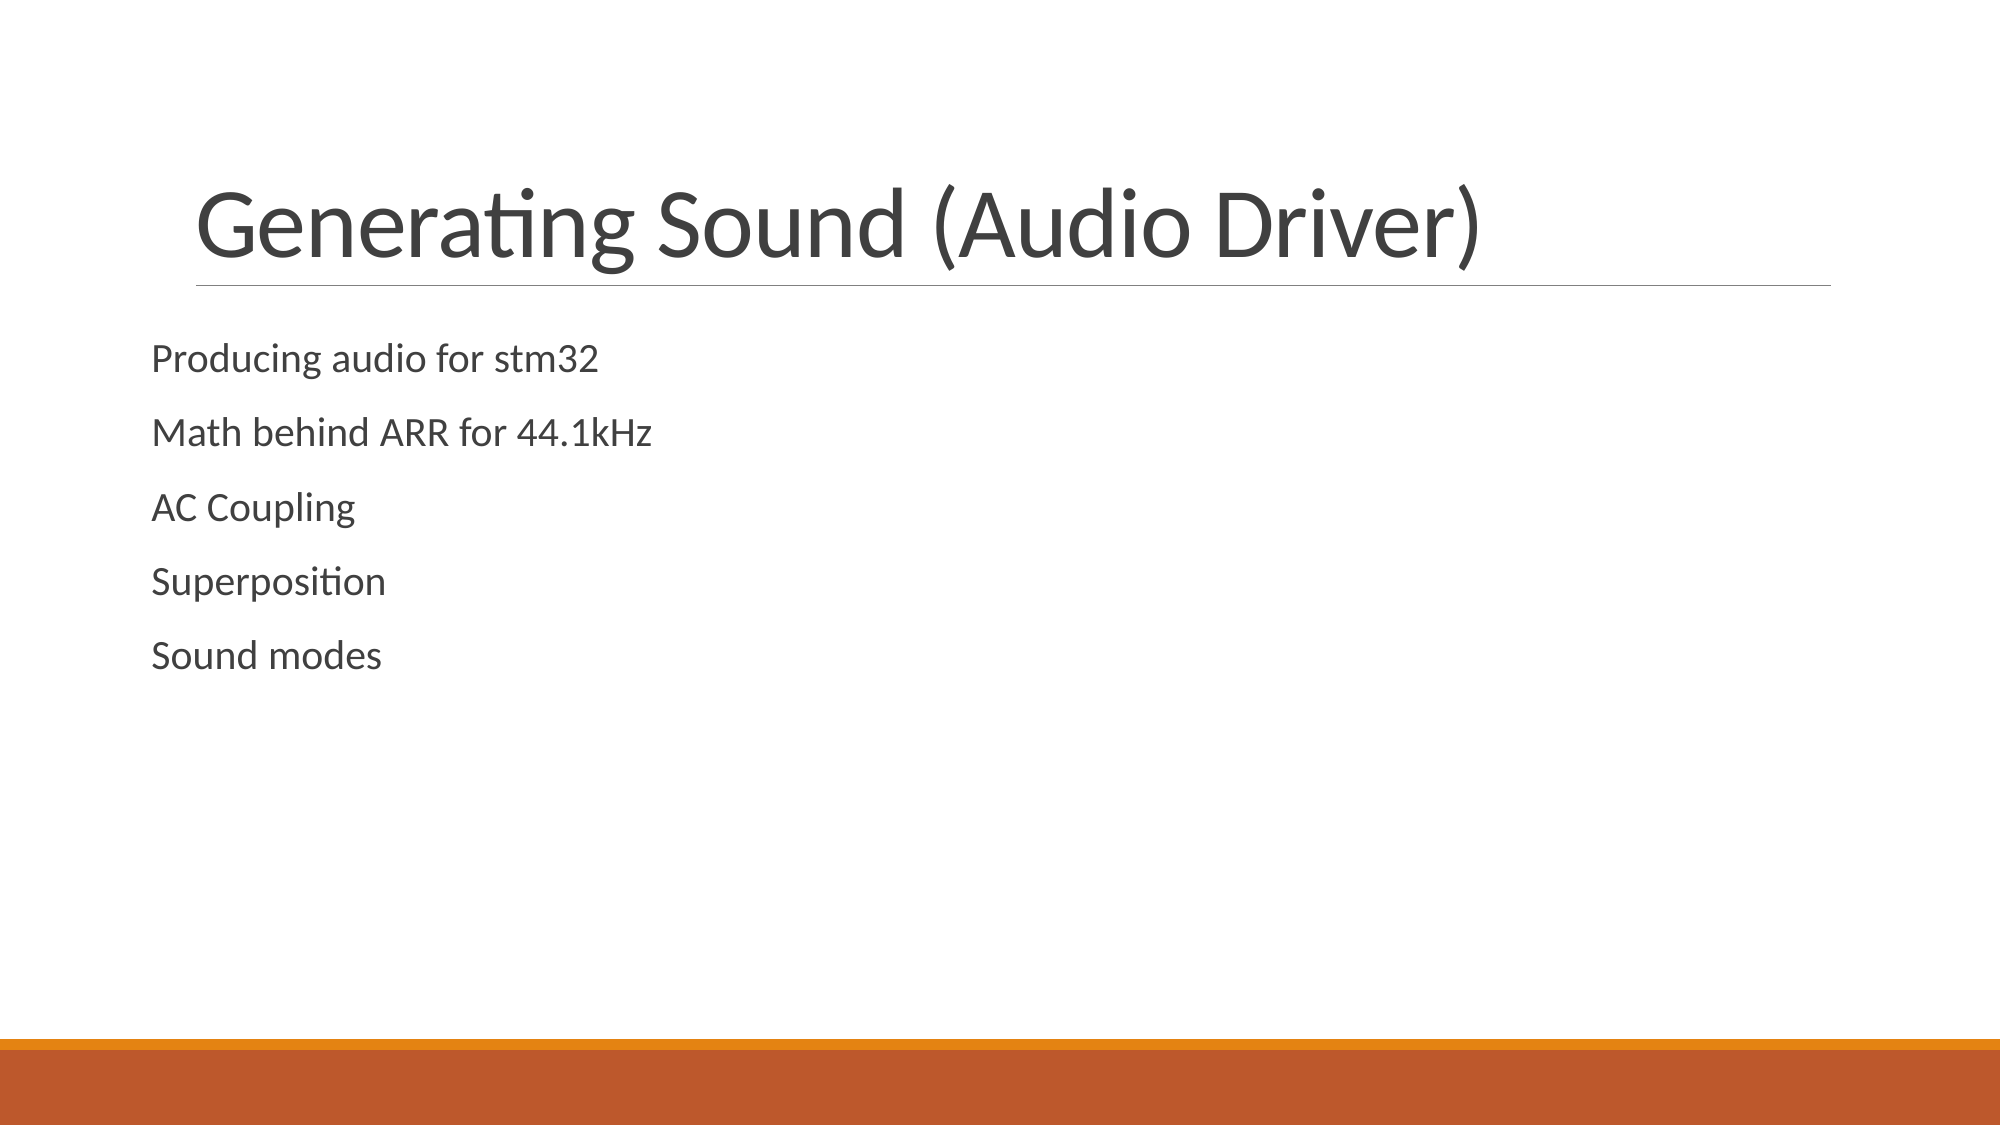

# Generating Sound (Audio Driver)

Producing audio for stm32
Math behind ARR for 44.1kHz
AC Coupling
Superposition
Sound modes